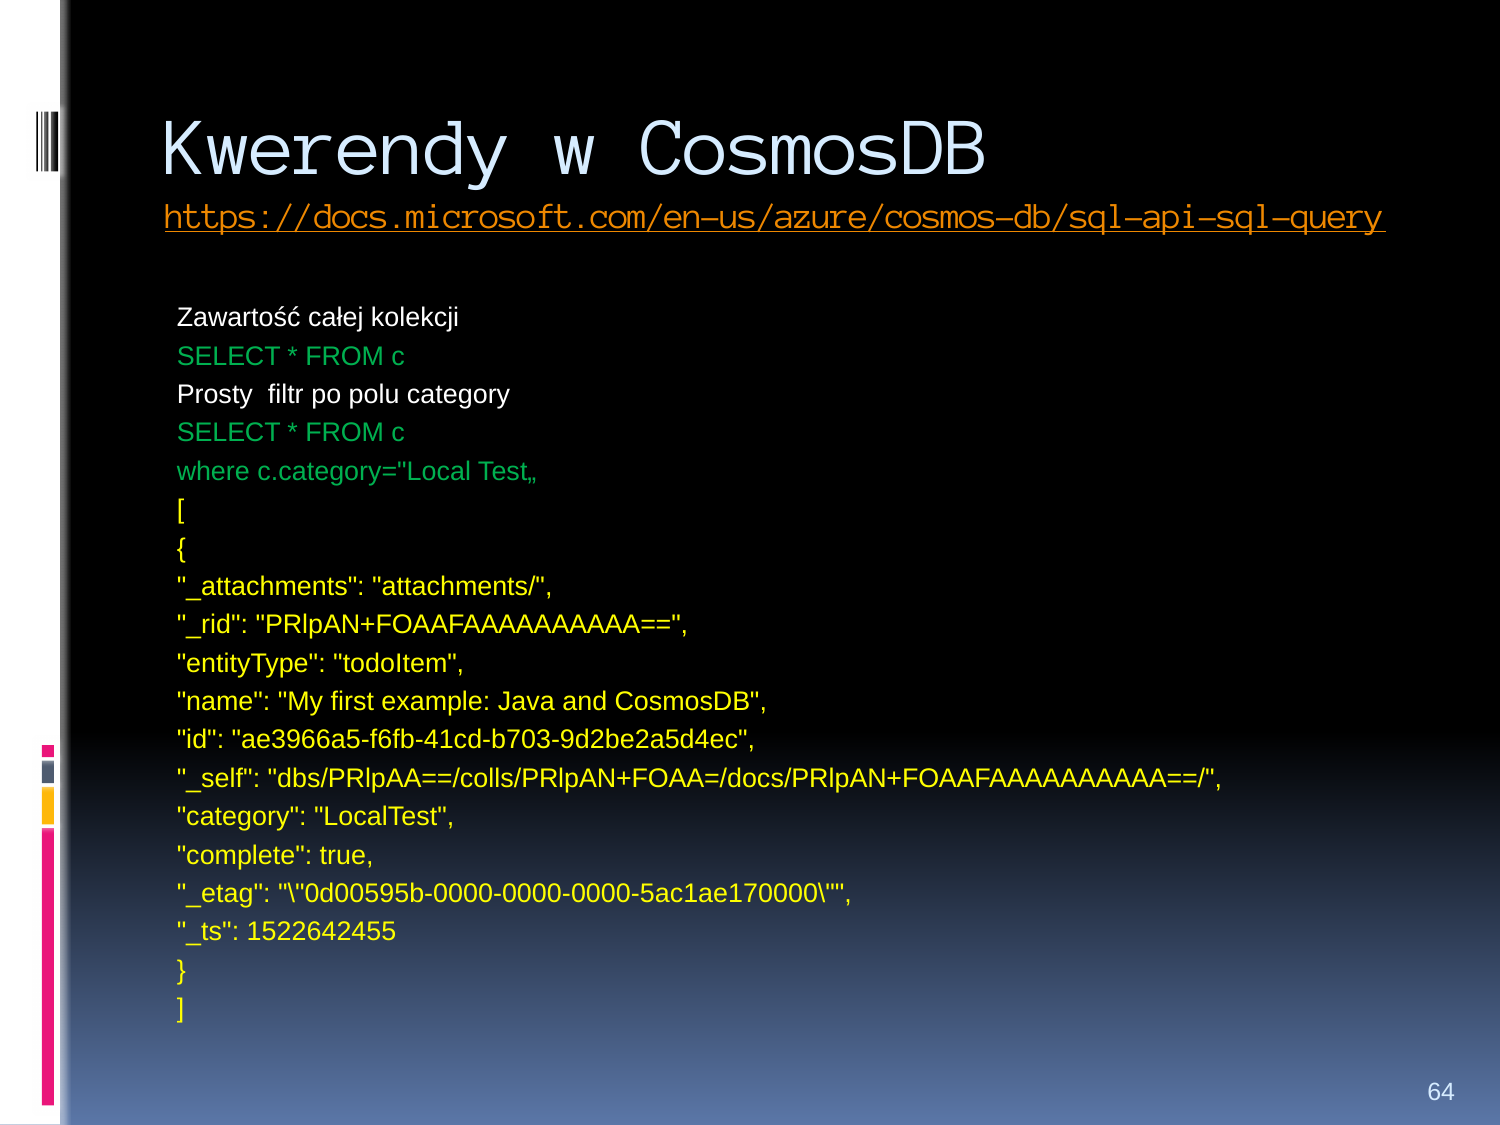

# Kwerendy w CosmosDB https://docs.microsoft.com/en-us/azure/cosmos-db/sql-api-sql-query
Zawartość całej kolekcji
SELECT * FROM c
Prosty  filtr po polu category
SELECT * FROM c
where c.category="Local Test„
[
{
"_attachments": "attachments/",
"_rid": "PRlpAN+FOAAFAAAAAAAAAA==",
"entityType": "todoItem",
"name": "My first example: Java and CosmosDB",
"id": "ae3966a5-f6fb-41cd-b703-9d2be2a5d4ec",
"_self": "dbs/PRlpAA==/colls/PRlpAN+FOAA=/docs/PRlpAN+FOAAFAAAAAAAAAA==/",
"category": "LocalTest",
"complete": true,
"_etag": "\"0d00595b-0000-0000-0000-5ac1ae170000\"",
"_ts": 1522642455
}
]

64